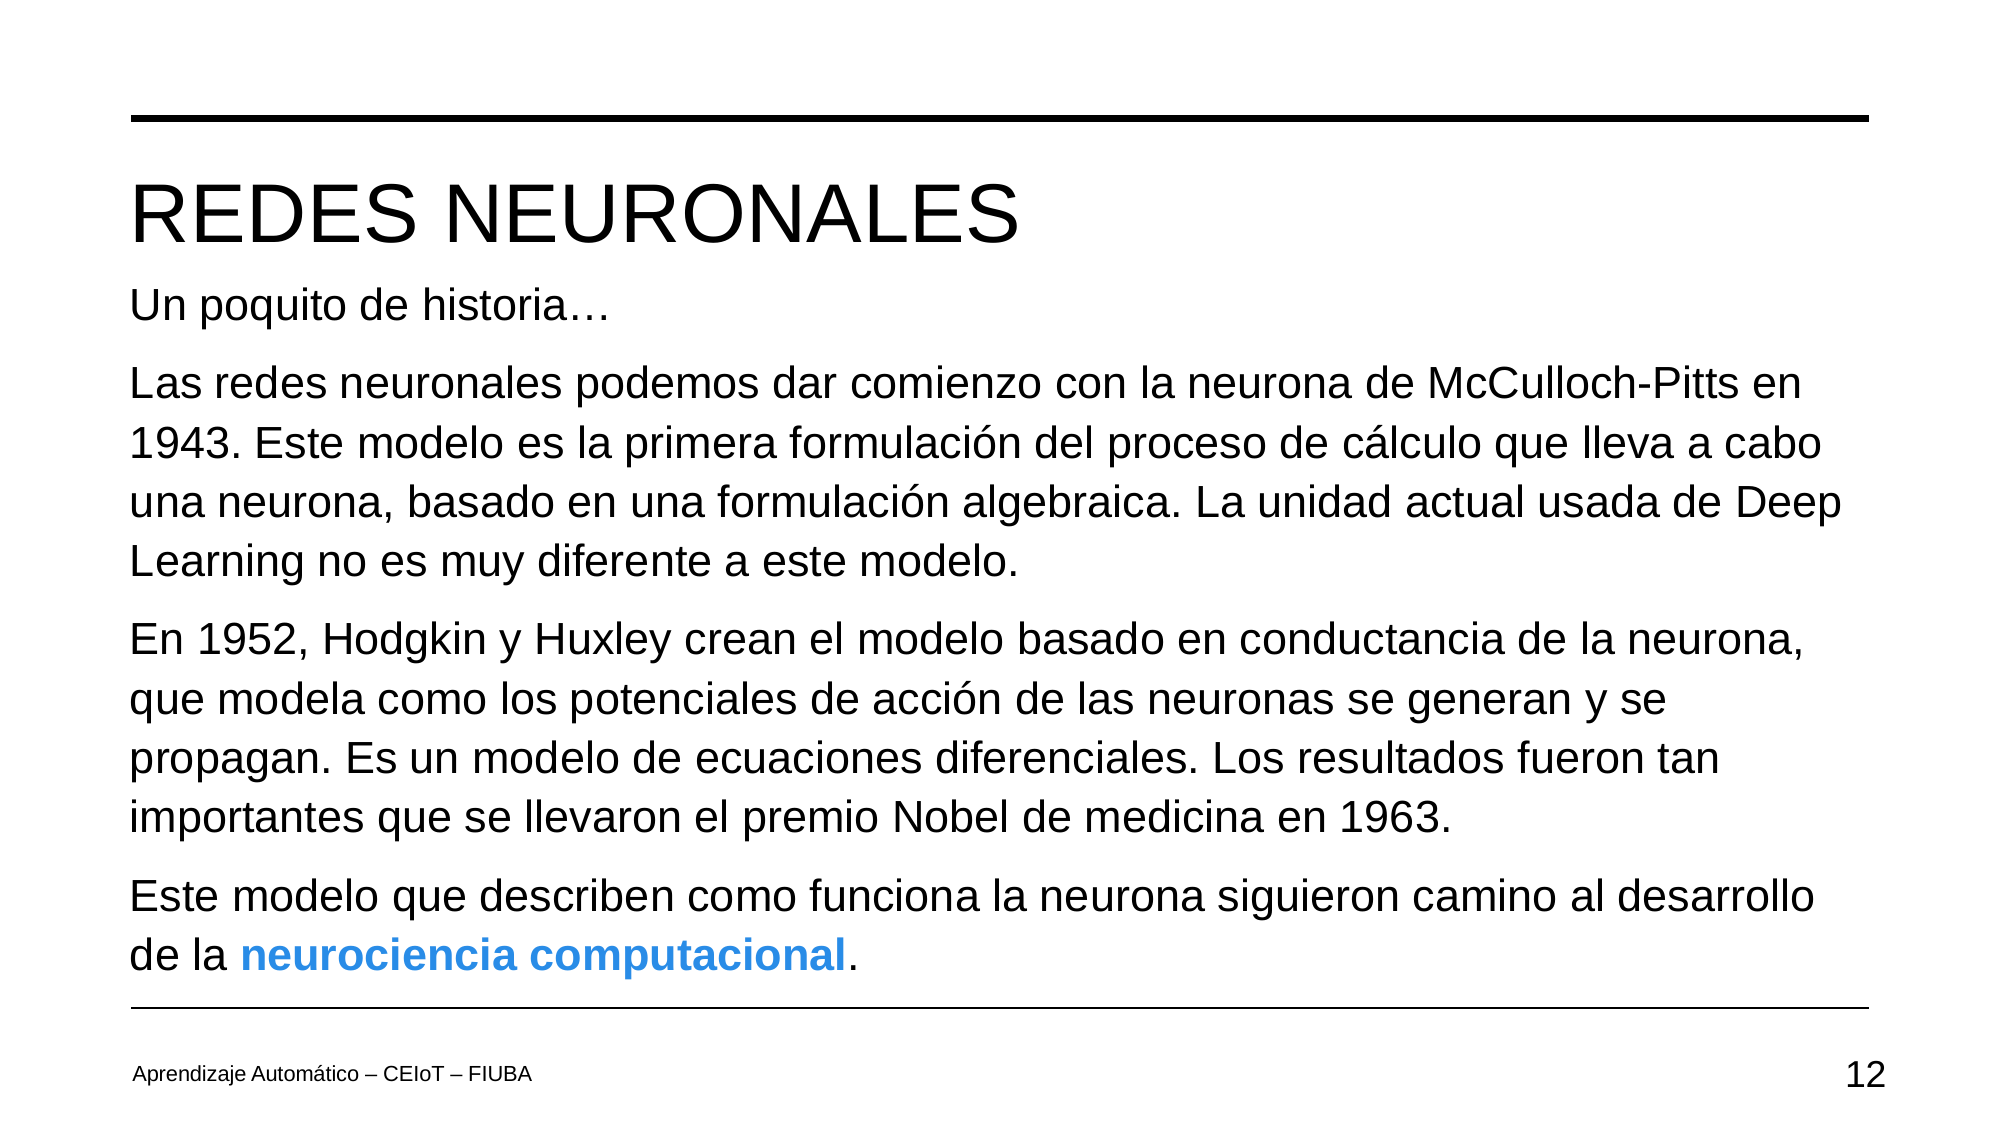

# Redes Neuronales
Un poquito de historia…
Las redes neuronales podemos dar comienzo con la neurona de McCulloch-Pitts en 1943. Este modelo es la primera formulación del proceso de cálculo que lleva a cabo una neurona, basado en una formulación algebraica. La unidad actual usada de Deep Learning no es muy diferente a este modelo.
En 1952, Hodgkin y Huxley crean el modelo basado en conductancia de la neurona, que modela como los potenciales de acción de las neuronas se generan y se propagan. Es un modelo de ecuaciones diferenciales. Los resultados fueron tan importantes que se llevaron el premio Nobel de medicina en 1963.
Este modelo que describen como funciona la neurona siguieron camino al desarrollo de la neurociencia computacional.

Aprendizaje Automático – CEIoT – FIUBA
12